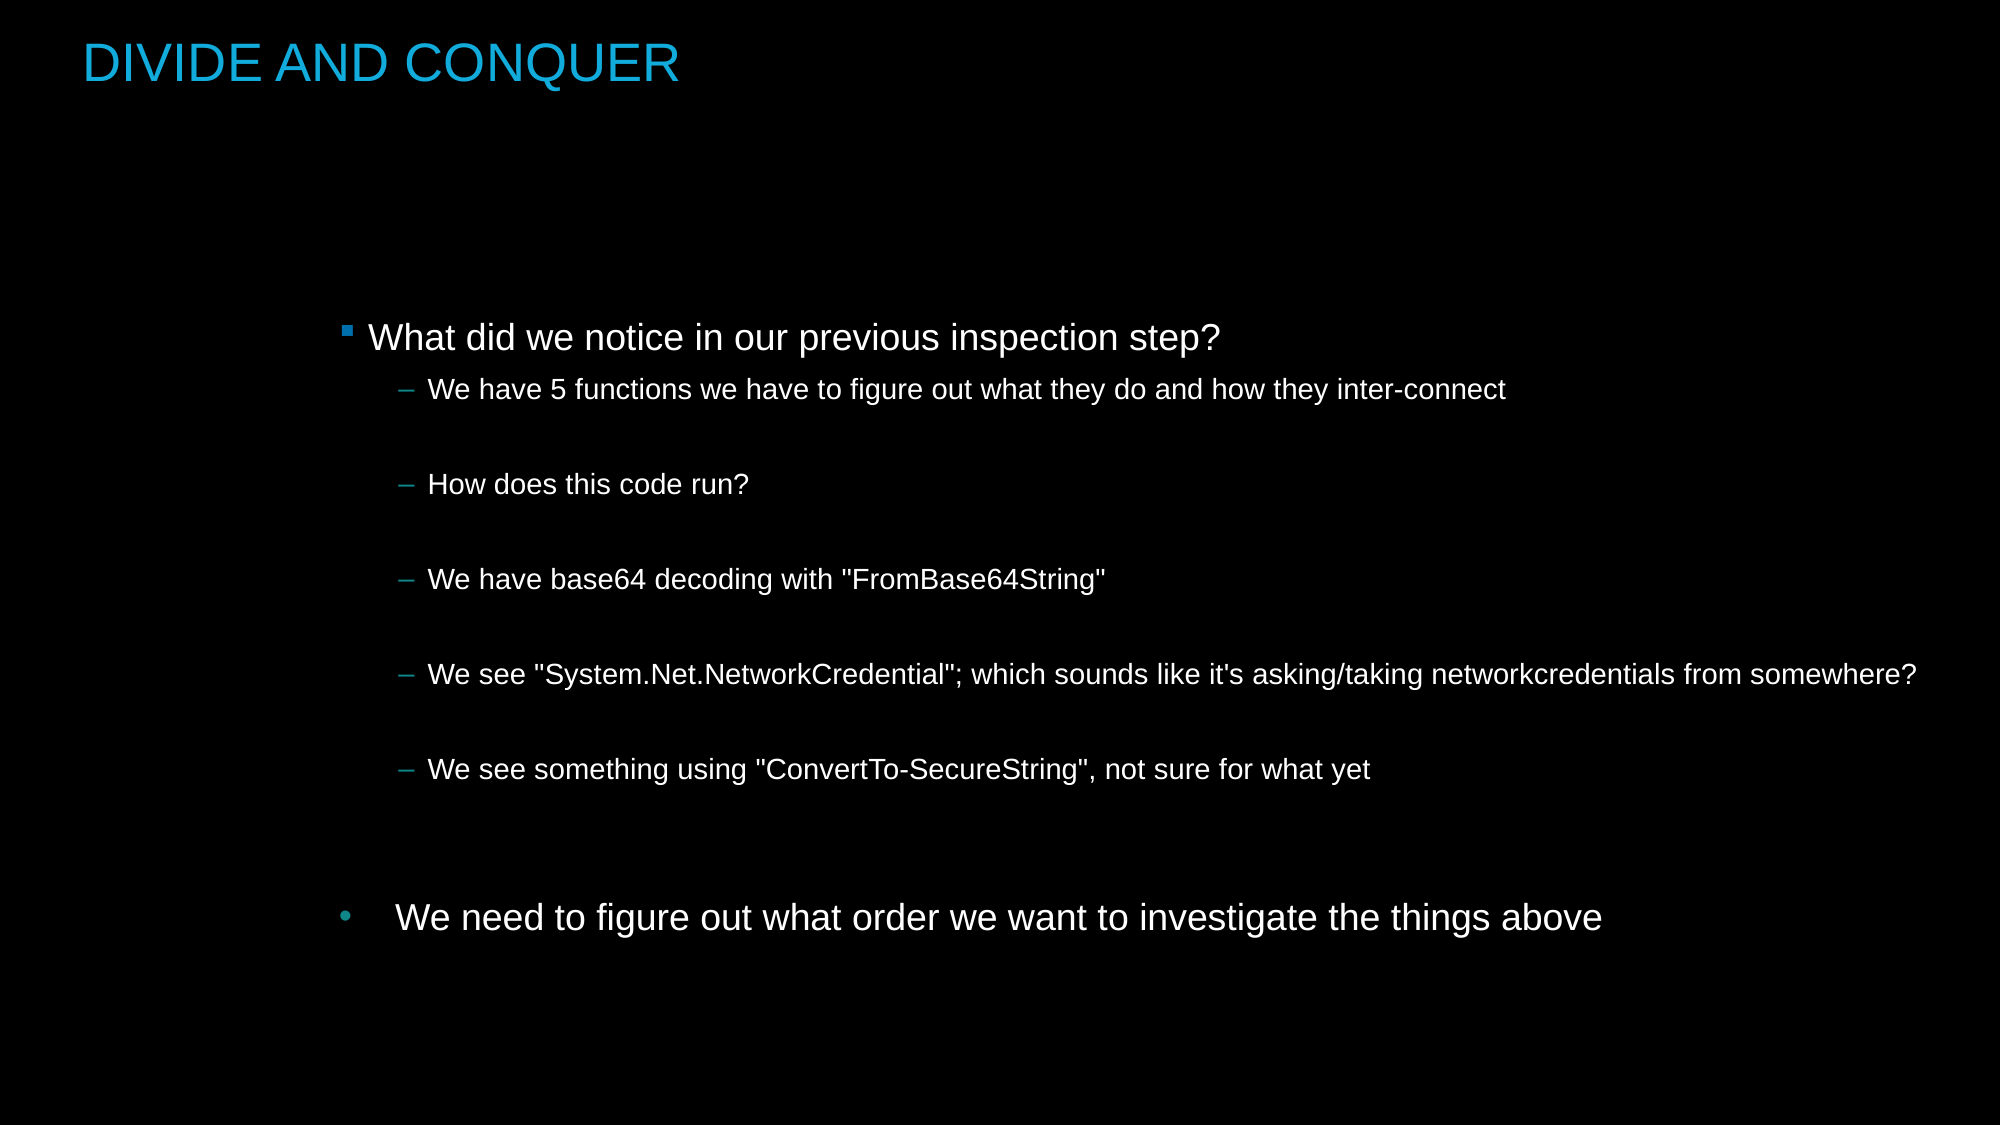

# Divide and conquer

What did we notice in our previous inspection step?
We have 5 functions we have to figure out what they do and how they inter-connect

How does this code run?

We have base64 decoding with "FromBase64String"

We see "System.Net.NetworkCredential"; which sounds like it's asking/taking networkcredentials from somewhere?

We see something using "ConvertTo-SecureString", not sure for what yet

We need to figure out what order we want to investigate the things above